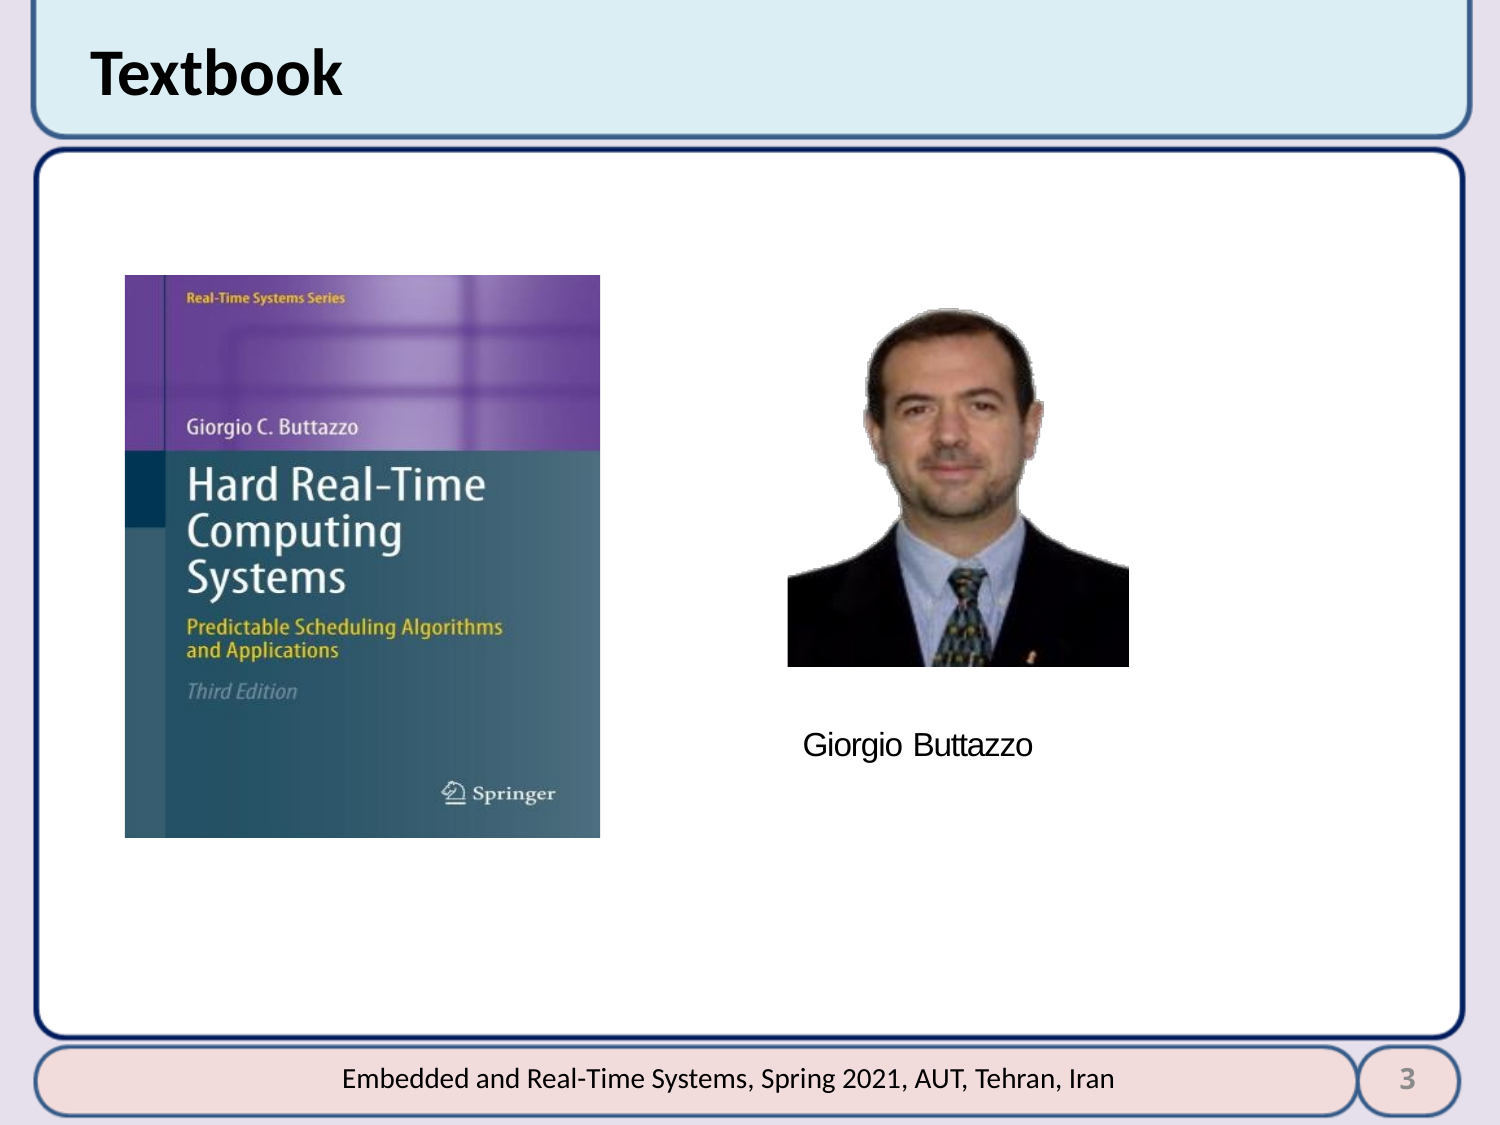

# Textbook

Giorgio Buttazzo

3
Embedded and Real-Time Systems, Spring 2021, AUT, Tehran, Iran